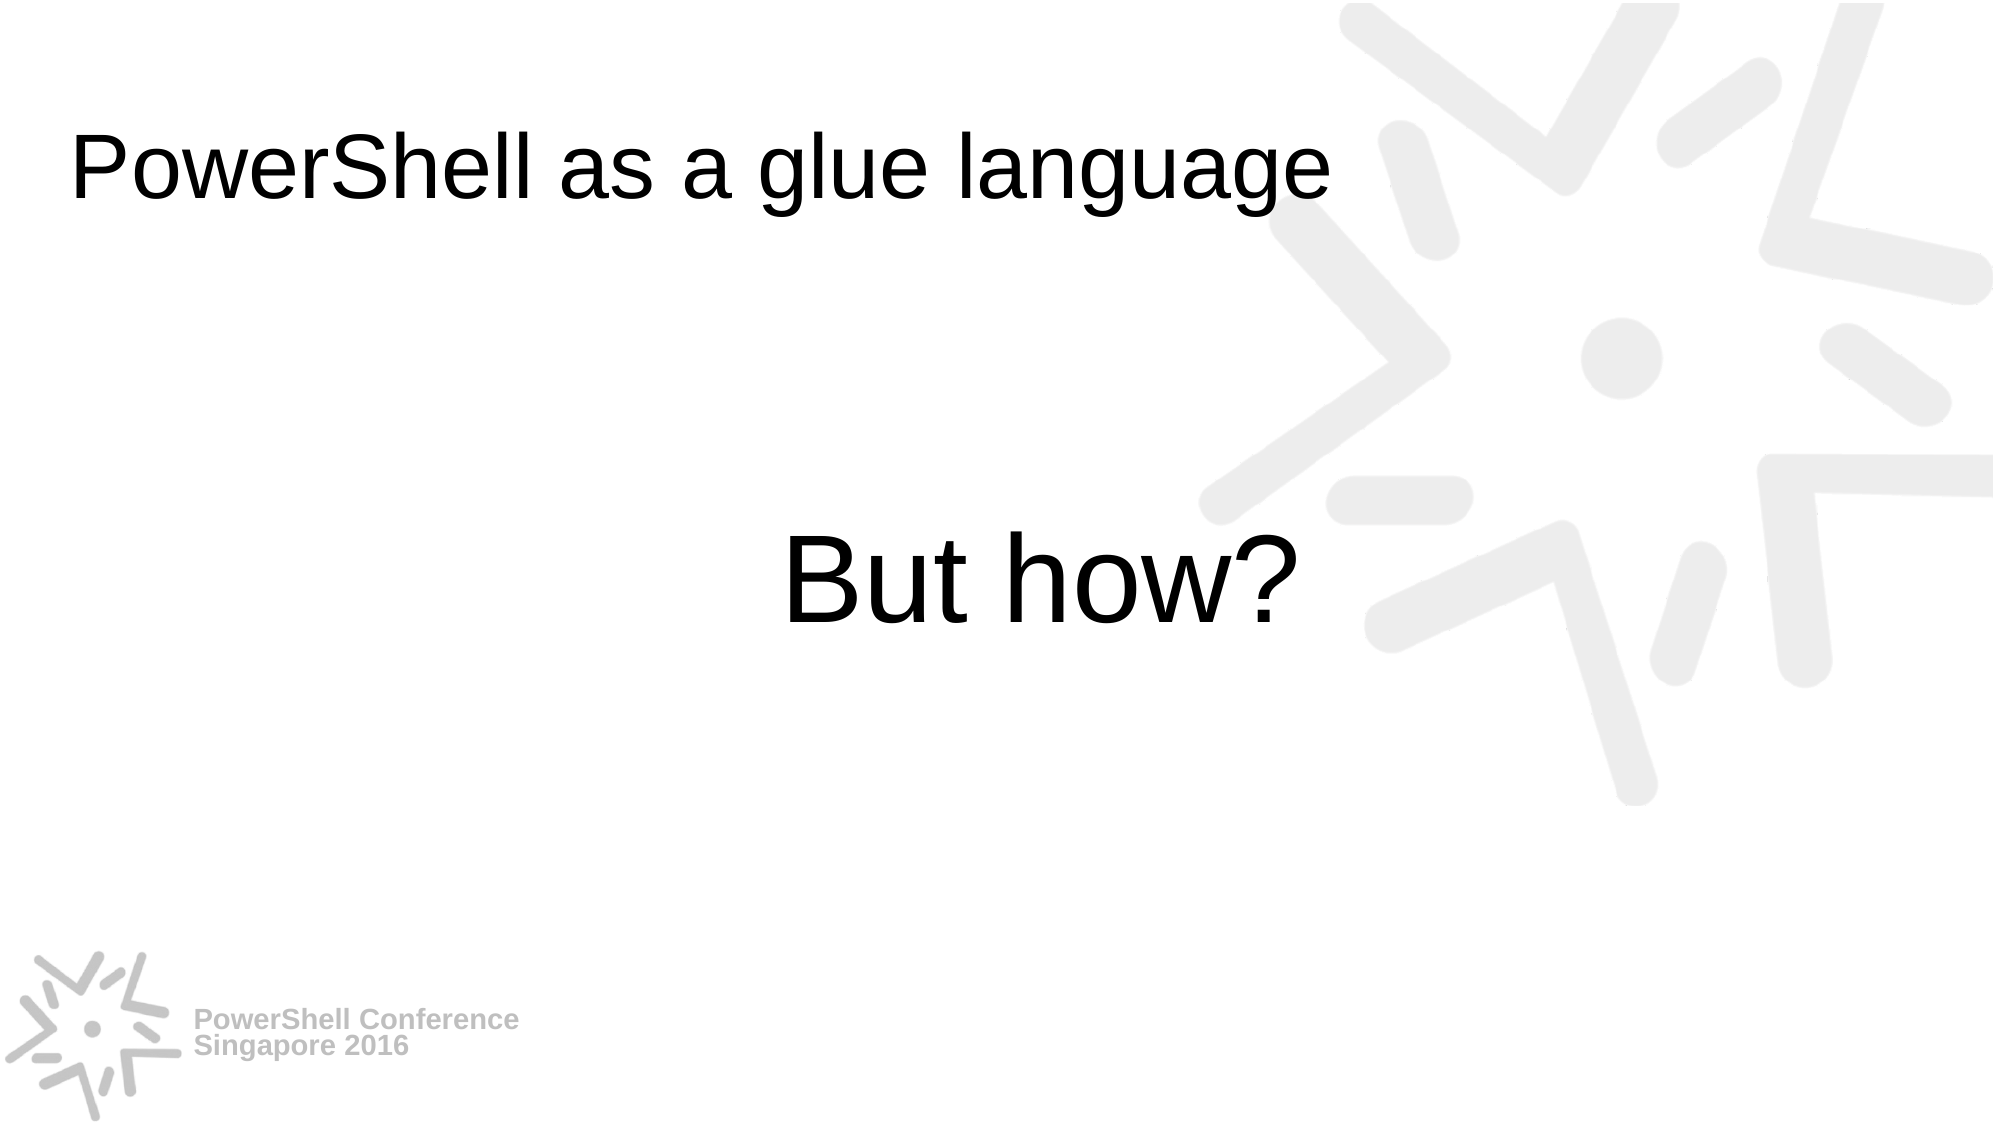

# PowerShell as a glue language
But how?